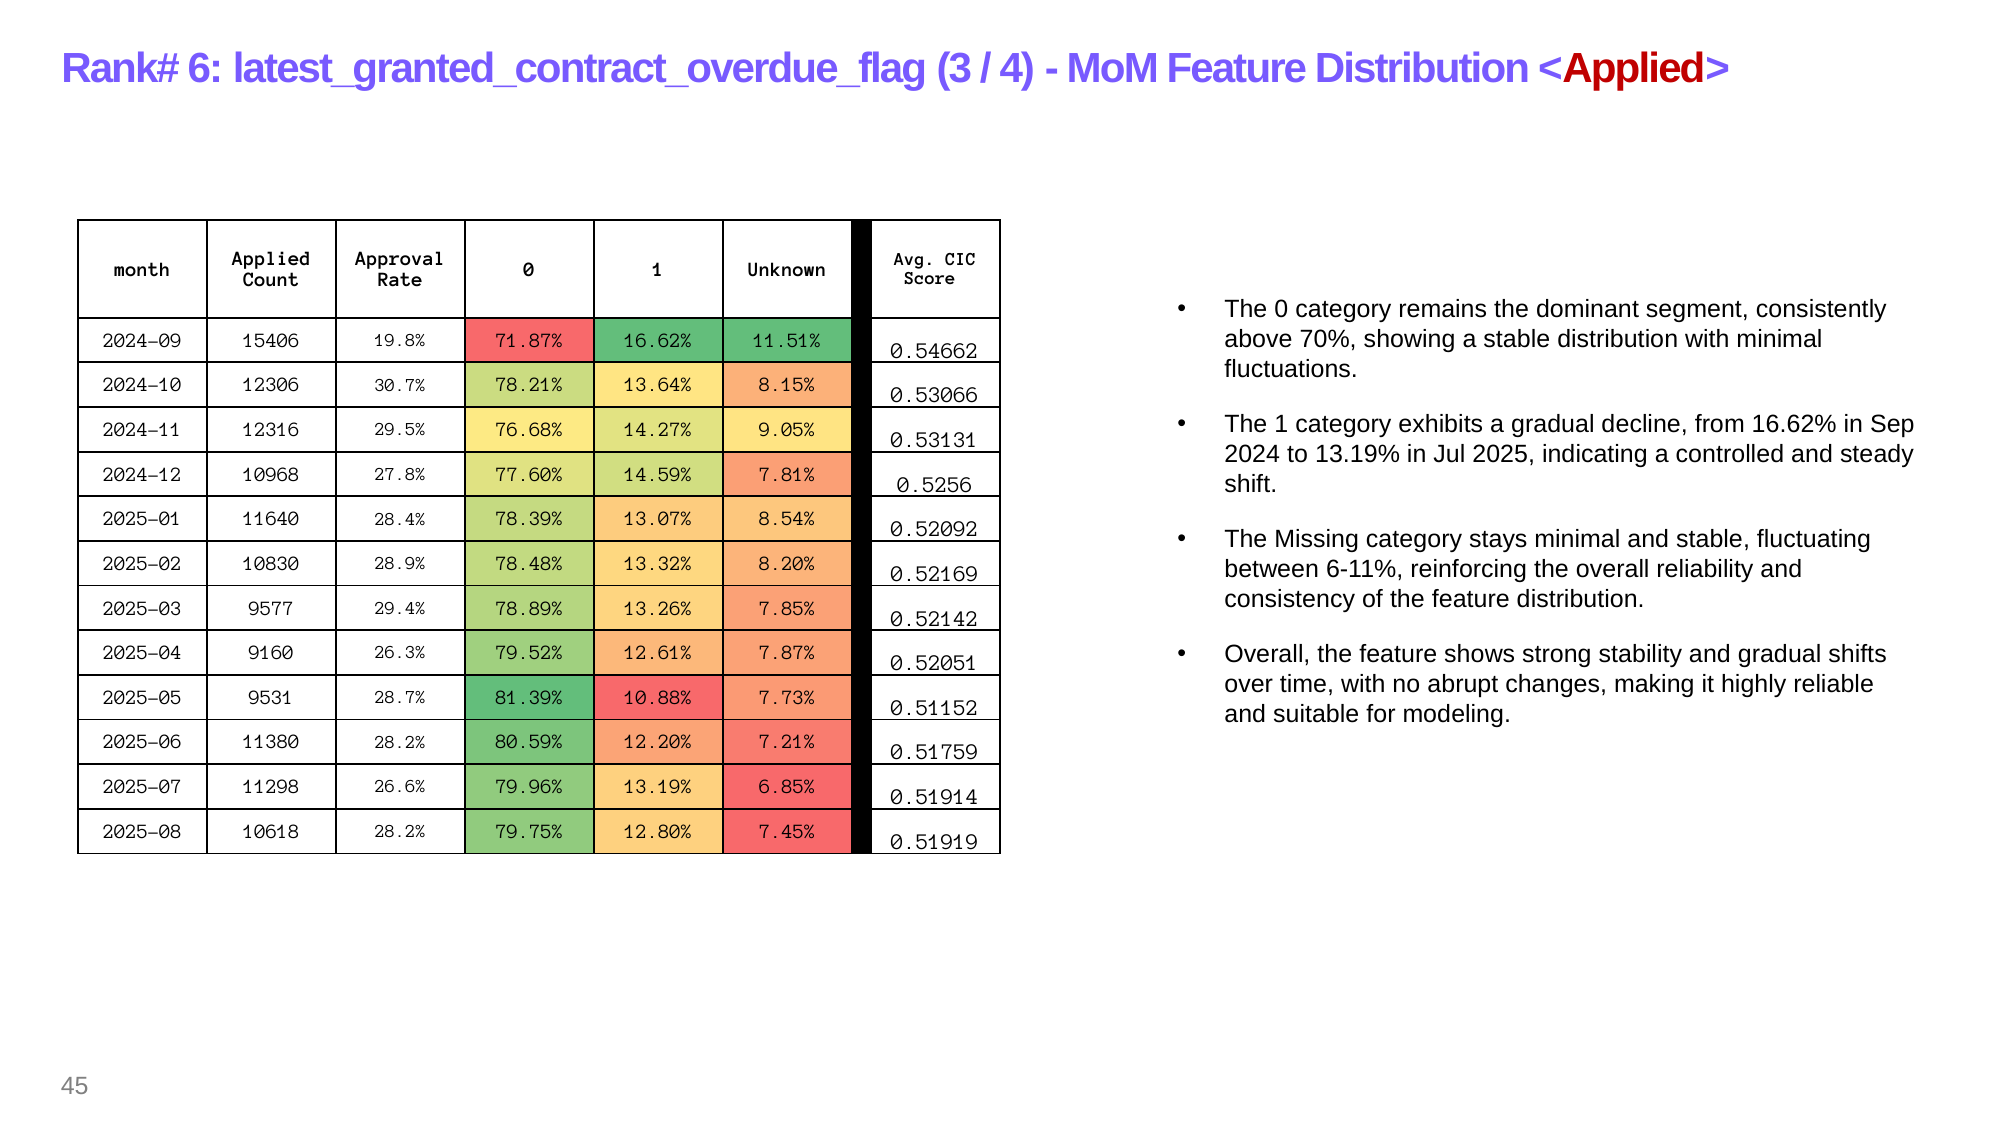

# Rank# 6: latest_granted_contract_overdue_flag (3 / 4) - MoM Feature Distribution <Applied>​

| month | Applied Count | Approval Rate | 0 | 1 | Unknown |  | Avg. CIC Score |
| --- | --- | --- | --- | --- | --- | --- | --- |
| 2024-09 | 15406 | 19.8% | 71.87% | 16.62% | 11.51% |  | 0.54662 |
| 2024-10 | 12306 | 30.7% | 78.21% | 13.64% | 8.15% |  | 0.53066 |
| 2024-11 | 12316 | 29.5% | 76.68% | 14.27% | 9.05% |  | 0.53131 |
| 2024-12 | 10968 | 27.8% | 77.60% | 14.59% | 7.81% |  | 0.5256 |
| 2025-01 | 11640 | 28.4% | 78.39% | 13.07% | 8.54% |  | 0.52092 |
| 2025-02 | 10830 | 28.9% | 78.48% | 13.32% | 8.20% |  | 0.52169 |
| 2025-03 | 9577 | 29.4% | 78.89% | 13.26% | 7.85% |  | 0.52142 |
| 2025-04 | 9160 | 26.3% | 79.52% | 12.61% | 7.87% |  | 0.52051 |
| 2025-05 | 9531 | 28.7% | 81.39% | 10.88% | 7.73% |  | 0.51152 |
| 2025-06 | 11380 | 28.2% | 80.59% | 12.20% | 7.21% |  | 0.51759 |
| 2025-07 | 11298 | 26.6% | 79.96% | 13.19% | 6.85% |  | 0.51914 |
| 2025-08 | 10618 | 28.2% | 79.75% | 12.80% | 7.45% |  | 0.51919 |
The 0 category remains the dominant segment, consistently above 70%, showing a stable distribution with minimal fluctuations.
The 1 category exhibits a gradual decline, from 16.62% in Sep 2024 to 13.19% in Jul 2025, indicating a controlled and steady shift.
The Missing category stays minimal and stable, fluctuating between 6-11%, reinforcing the overall reliability and consistency of the feature distribution.
Overall, the feature shows strong stability and gradual shifts over time, with no abrupt changes, making it highly reliable and suitable for modeling.

45